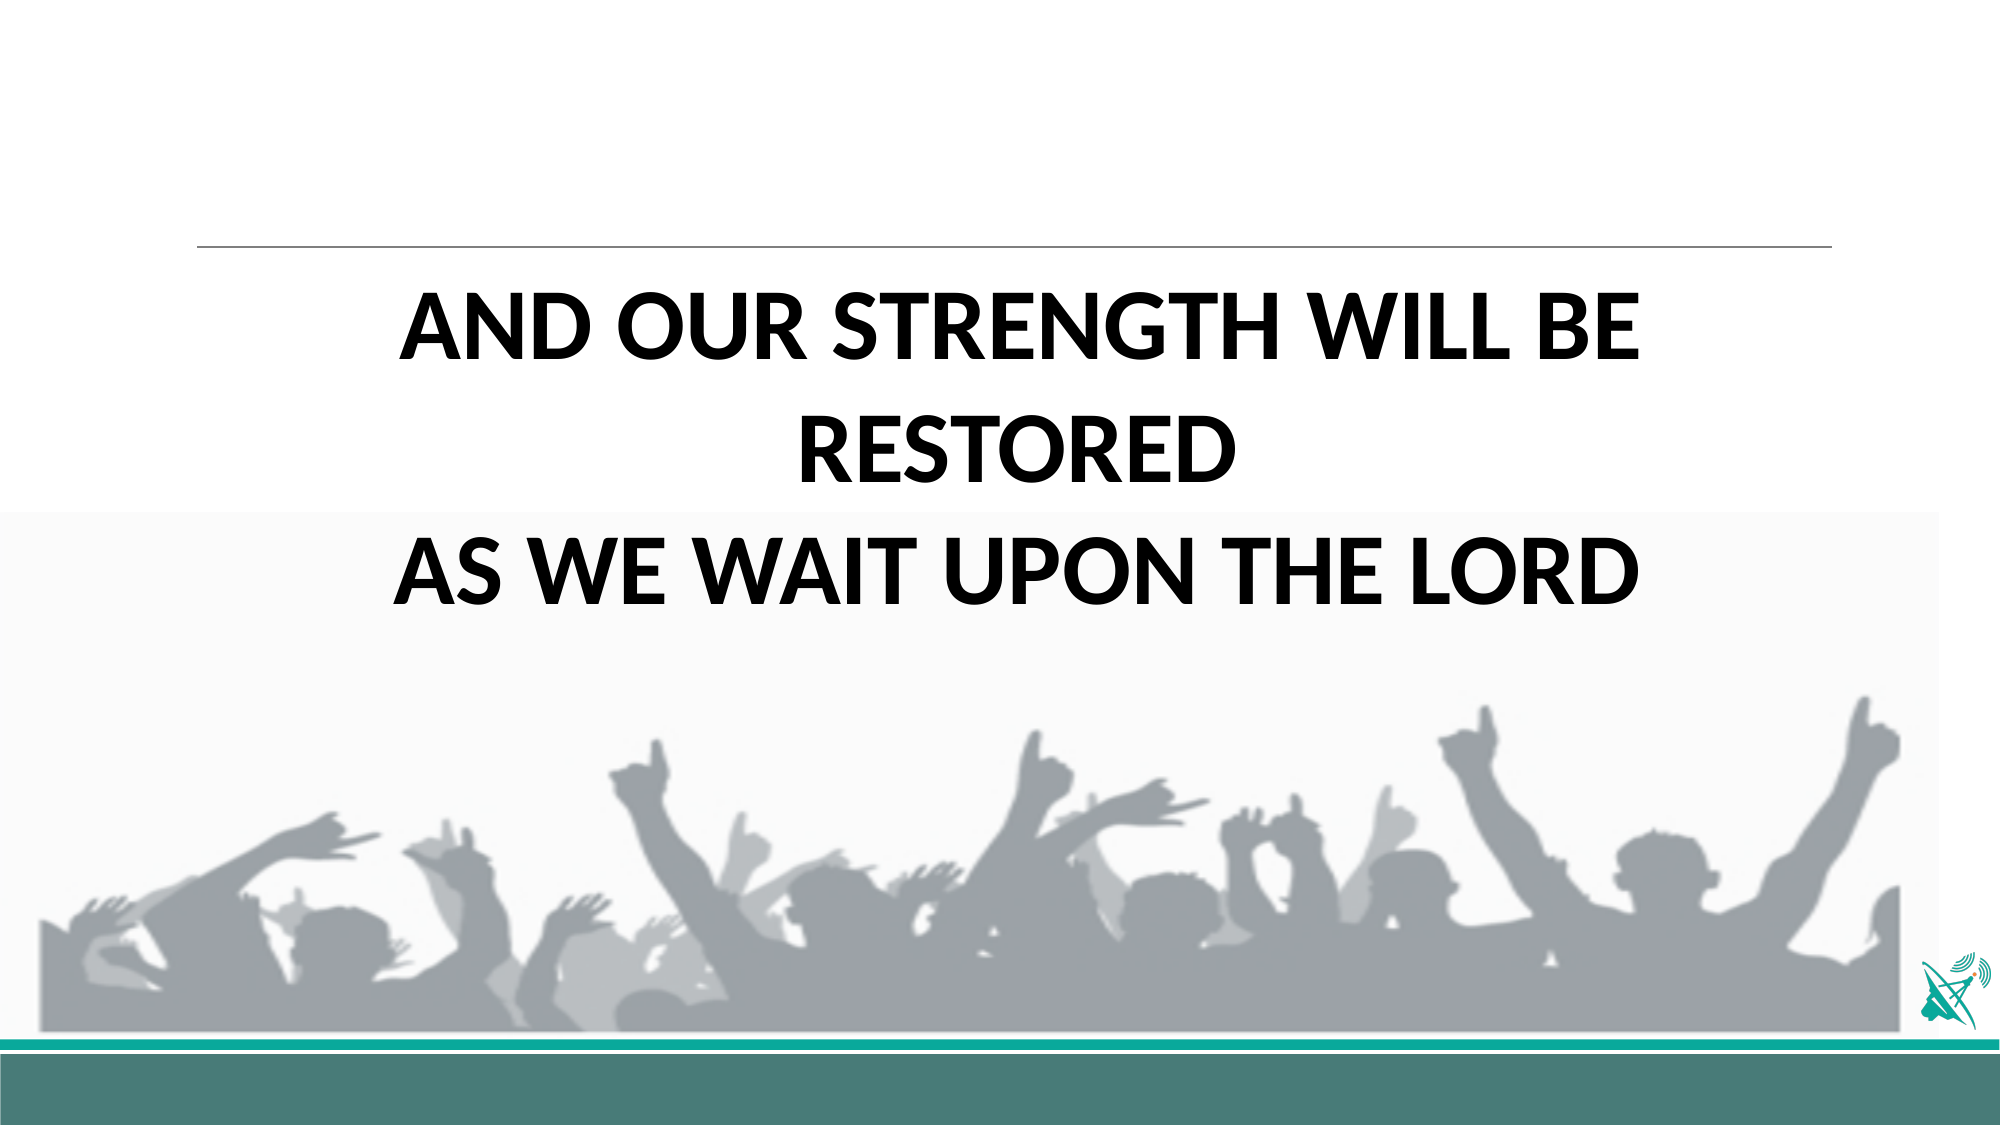

AND OUR STRENGTH WILL BE RESTORED
AS WE WAIT UPON THE LORD